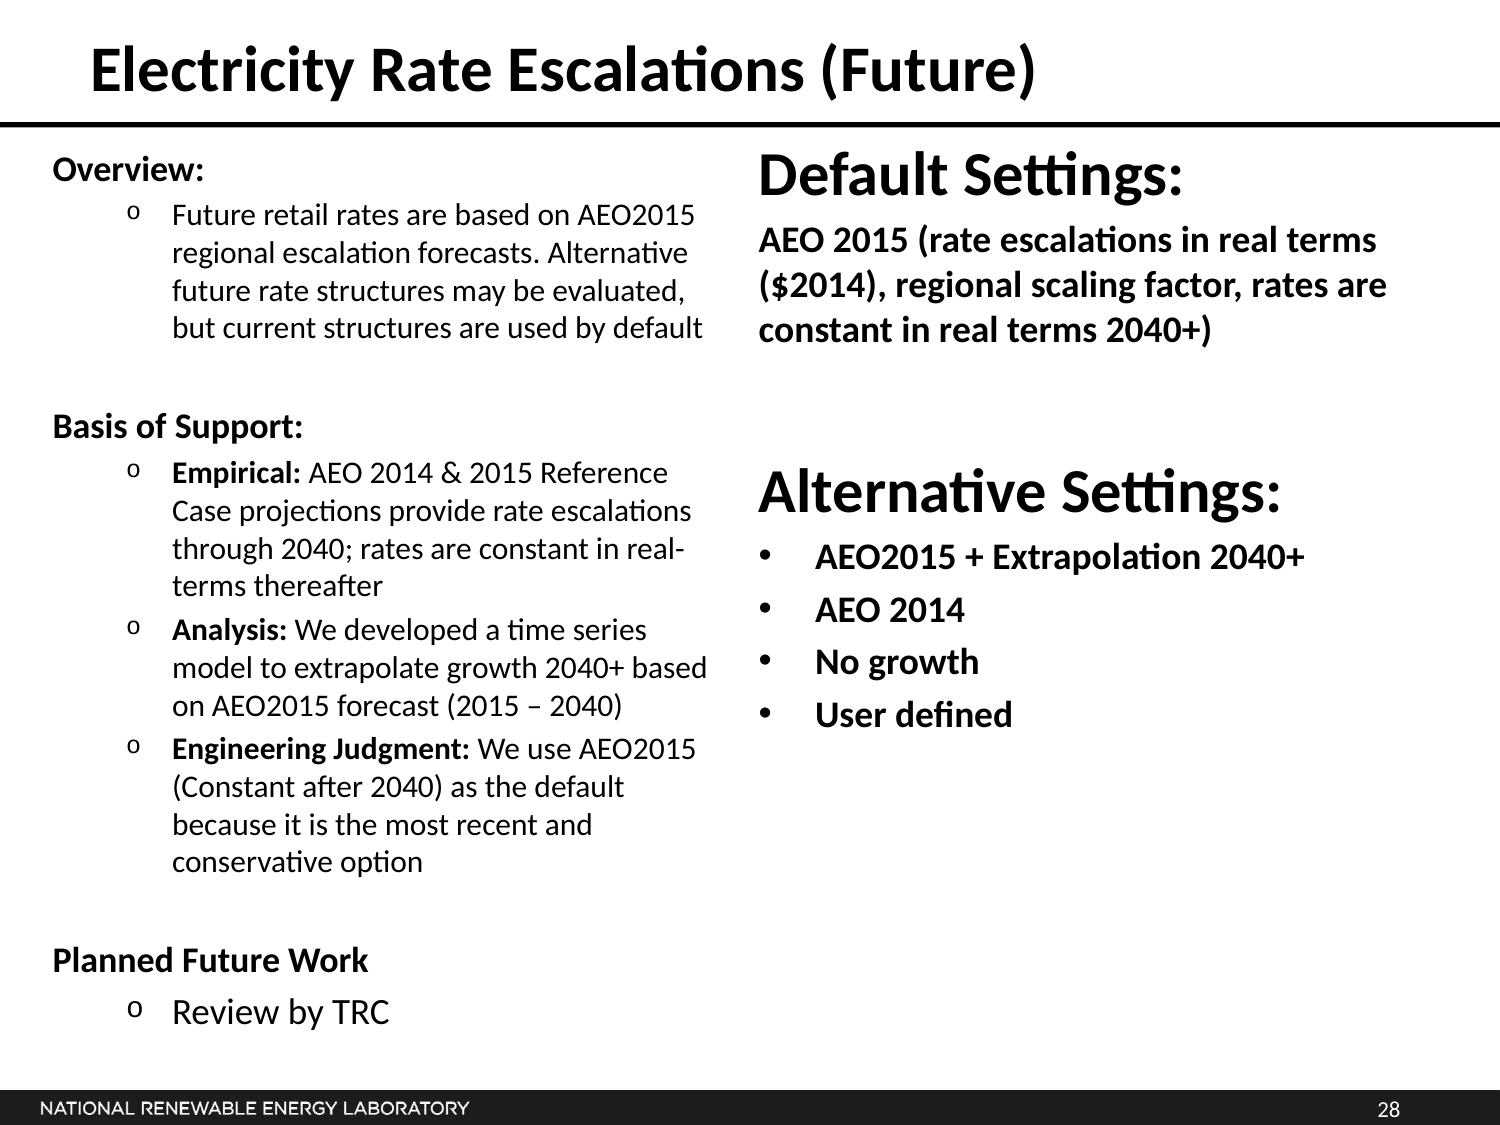

# Electricity Rate Escalations (Future)
Default Settings:
AEO 2015 (rate escalations in real terms ($2014), regional scaling factor, rates are constant in real terms 2040+)

Alternative Settings:
AEO2015 + Extrapolation 2040+
AEO 2014
No growth
User defined
Overview:
Future retail rates are based on AEO2015 regional escalation forecasts. Alternative future rate structures may be evaluated, but current structures are used by default

Basis of Support:
Empirical: AEO 2014 & 2015 Reference Case projections provide rate escalations through 2040; rates are constant in real-terms thereafter
Analysis: We developed a time series model to extrapolate growth 2040+ based on AEO2015 forecast (2015 – 2040)
Engineering Judgment: We use AEO2015 (Constant after 2040) as the default because it is the most recent and conservative option

Planned Future Work
Review by TRC